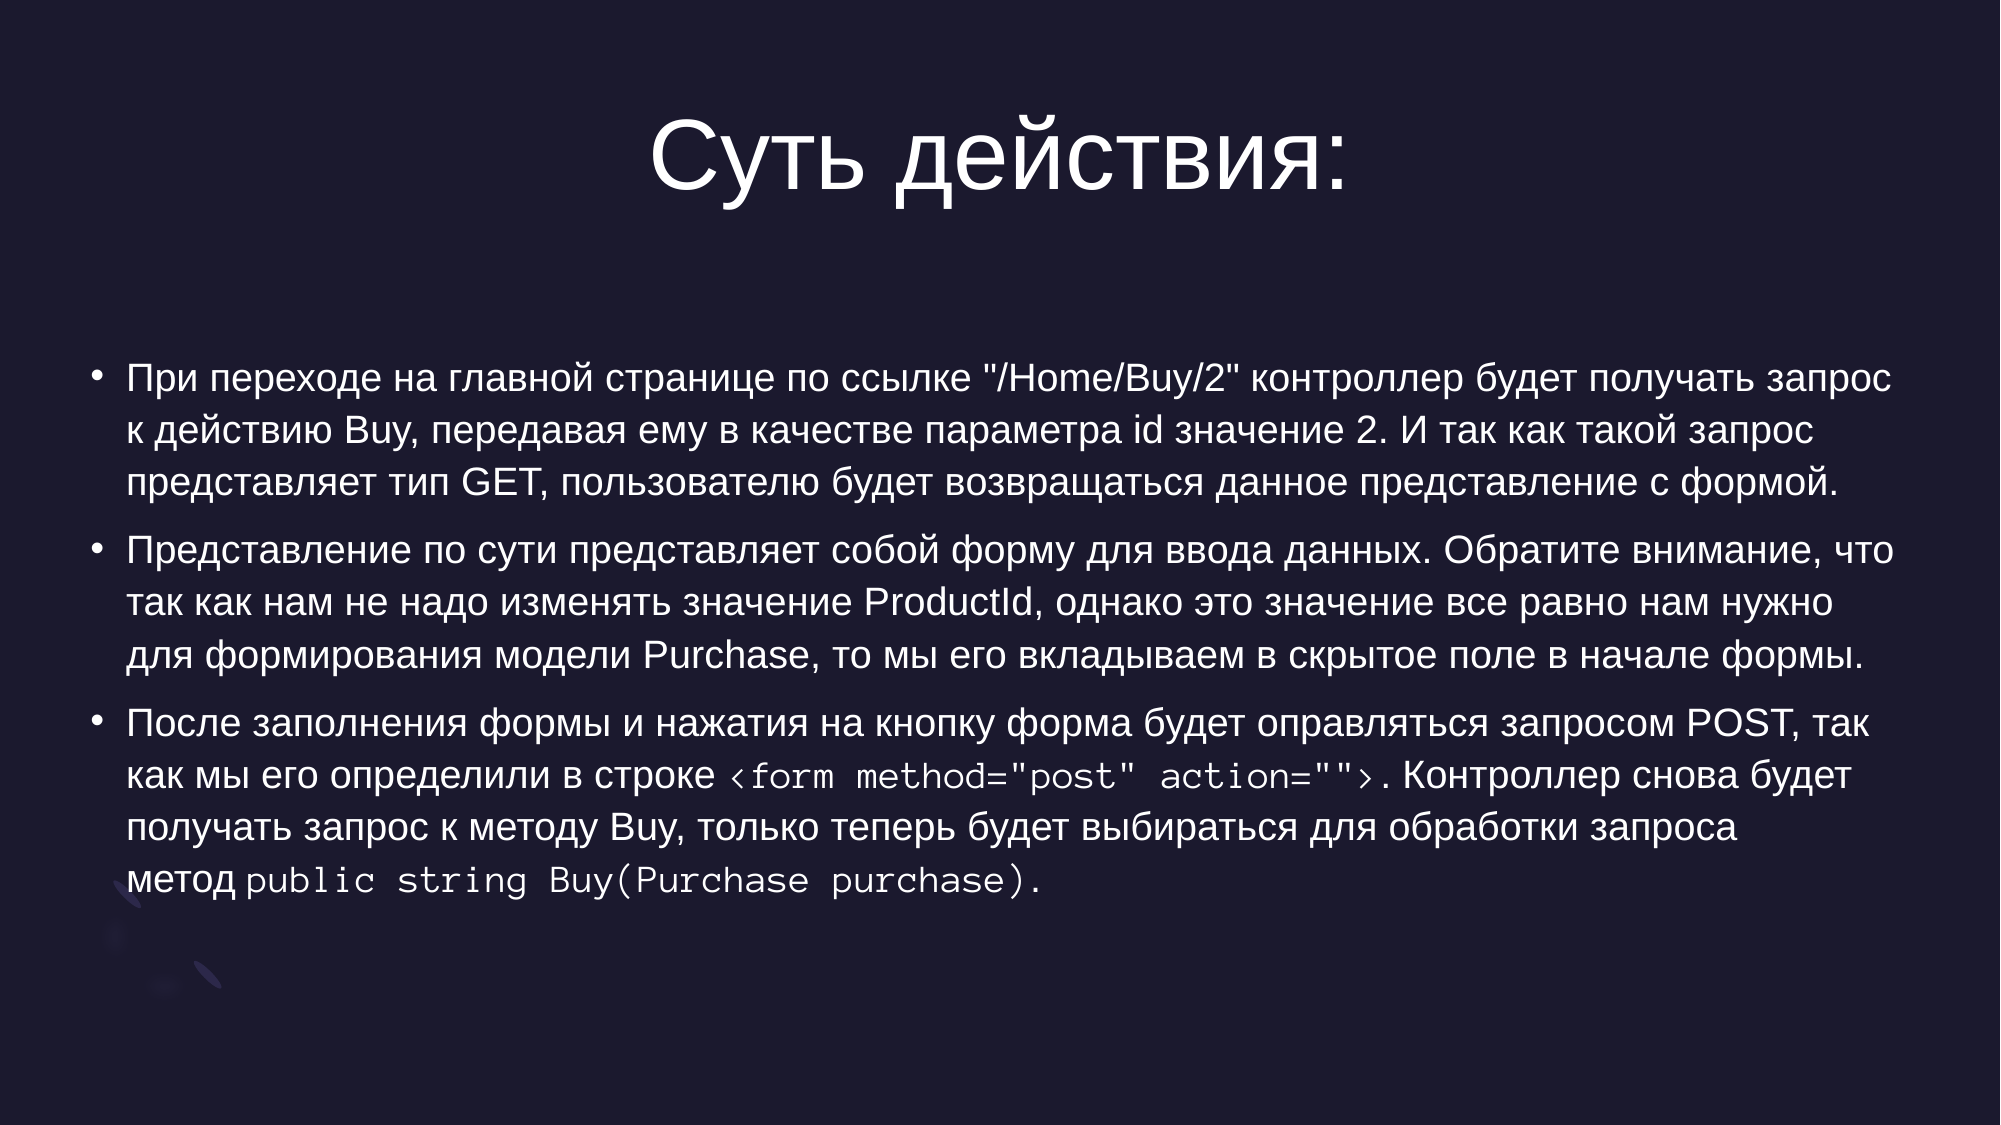

# Суть действия:
При переходе на главной странице по ссылке "/Home/Buy/2" контроллер будет получать запрос к действию Buy, передавая ему в качестве параметра id значение 2. И так как такой запрос представляет тип GET, пользователю будет возвращаться данное представление с формой.
Представление по сути представляет собой форму для ввода данных. Обратите внимание, что так как нам не надо изменять значение ProductId, однако это значение все равно нам нужно для формирования модели Purchase, то мы его вкладываем в скрытое поле в начале формы.
После заполнения формы и нажатия на кнопку форма будет оправляться запросом POST, так как мы его определили в строке <form method="post" action="">. Контроллер снова будет получать запрос к методу Buy, только теперь будет выбираться для обработки запроса метод public string Buy(Purchase purchase).